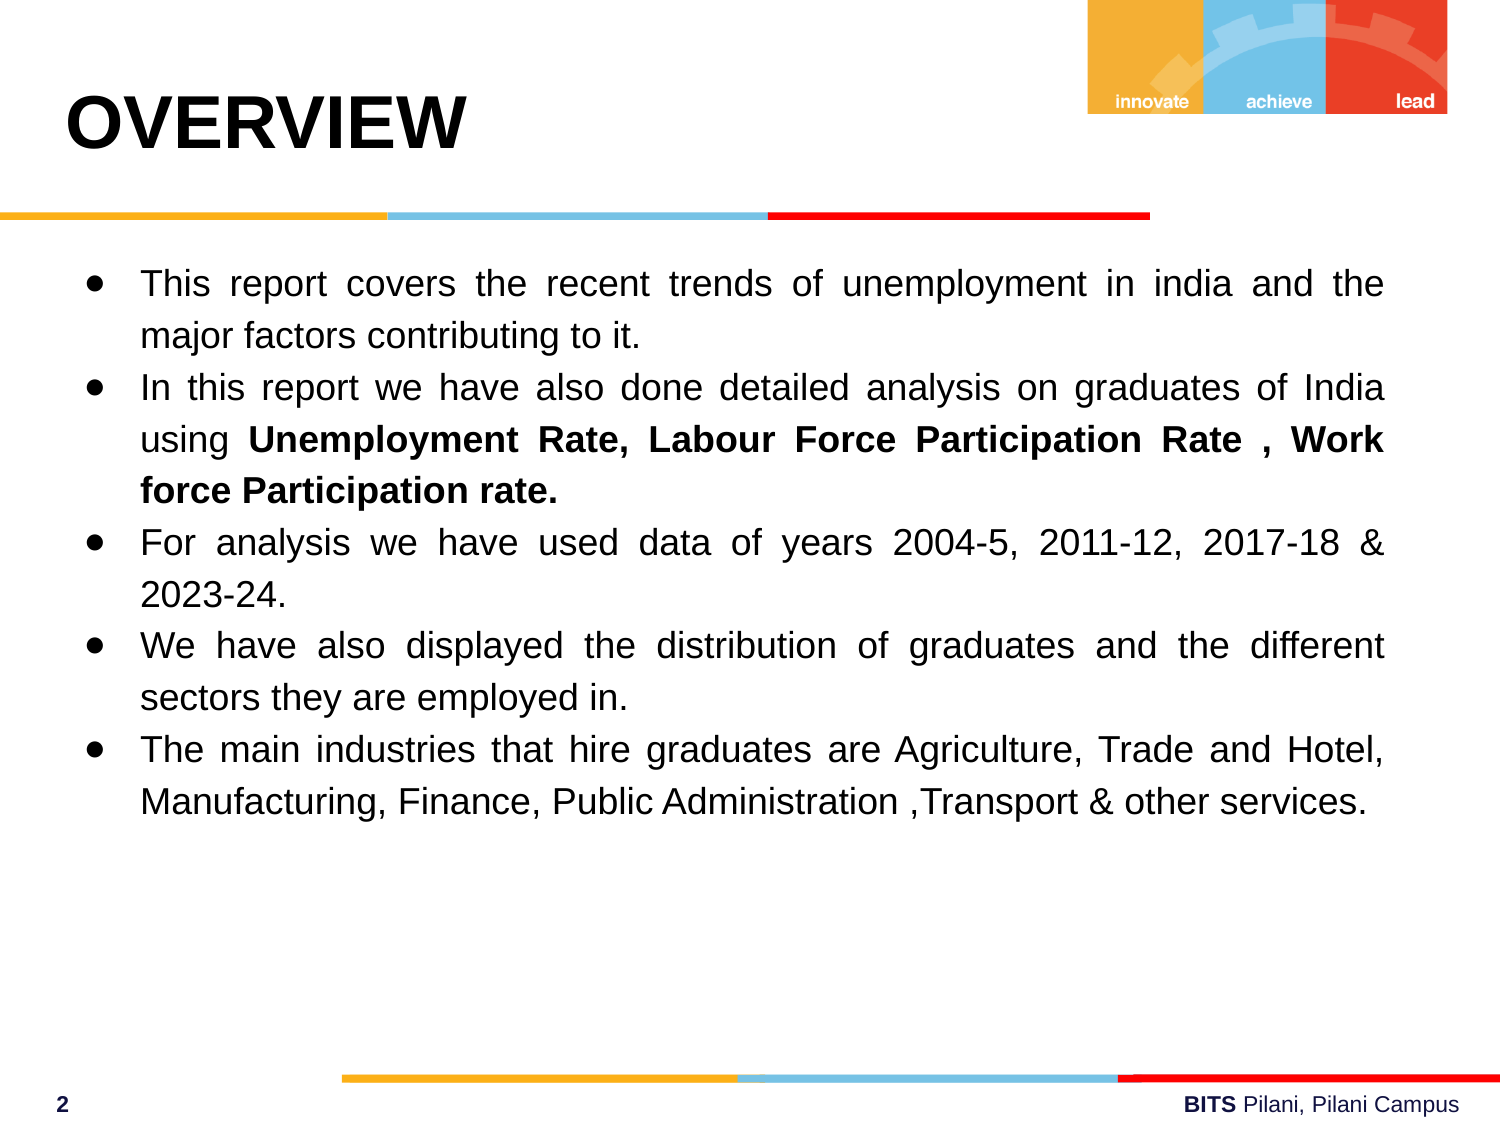

OVERVIEW
This report covers the recent trends of unemployment in india and the major factors contributing to it.
In this report we have also done detailed analysis on graduates of India using Unemployment Rate, Labour Force Participation Rate , Work force Participation rate.
For analysis we have used data of years 2004-5, 2011-12, 2017-18 & 2023-24.
We have also displayed the distribution of graduates and the different sectors they are employed in.
The main industries that hire graduates are Agriculture, Trade and Hotel, Manufacturing, Finance, Public Administration ,Transport & other services.